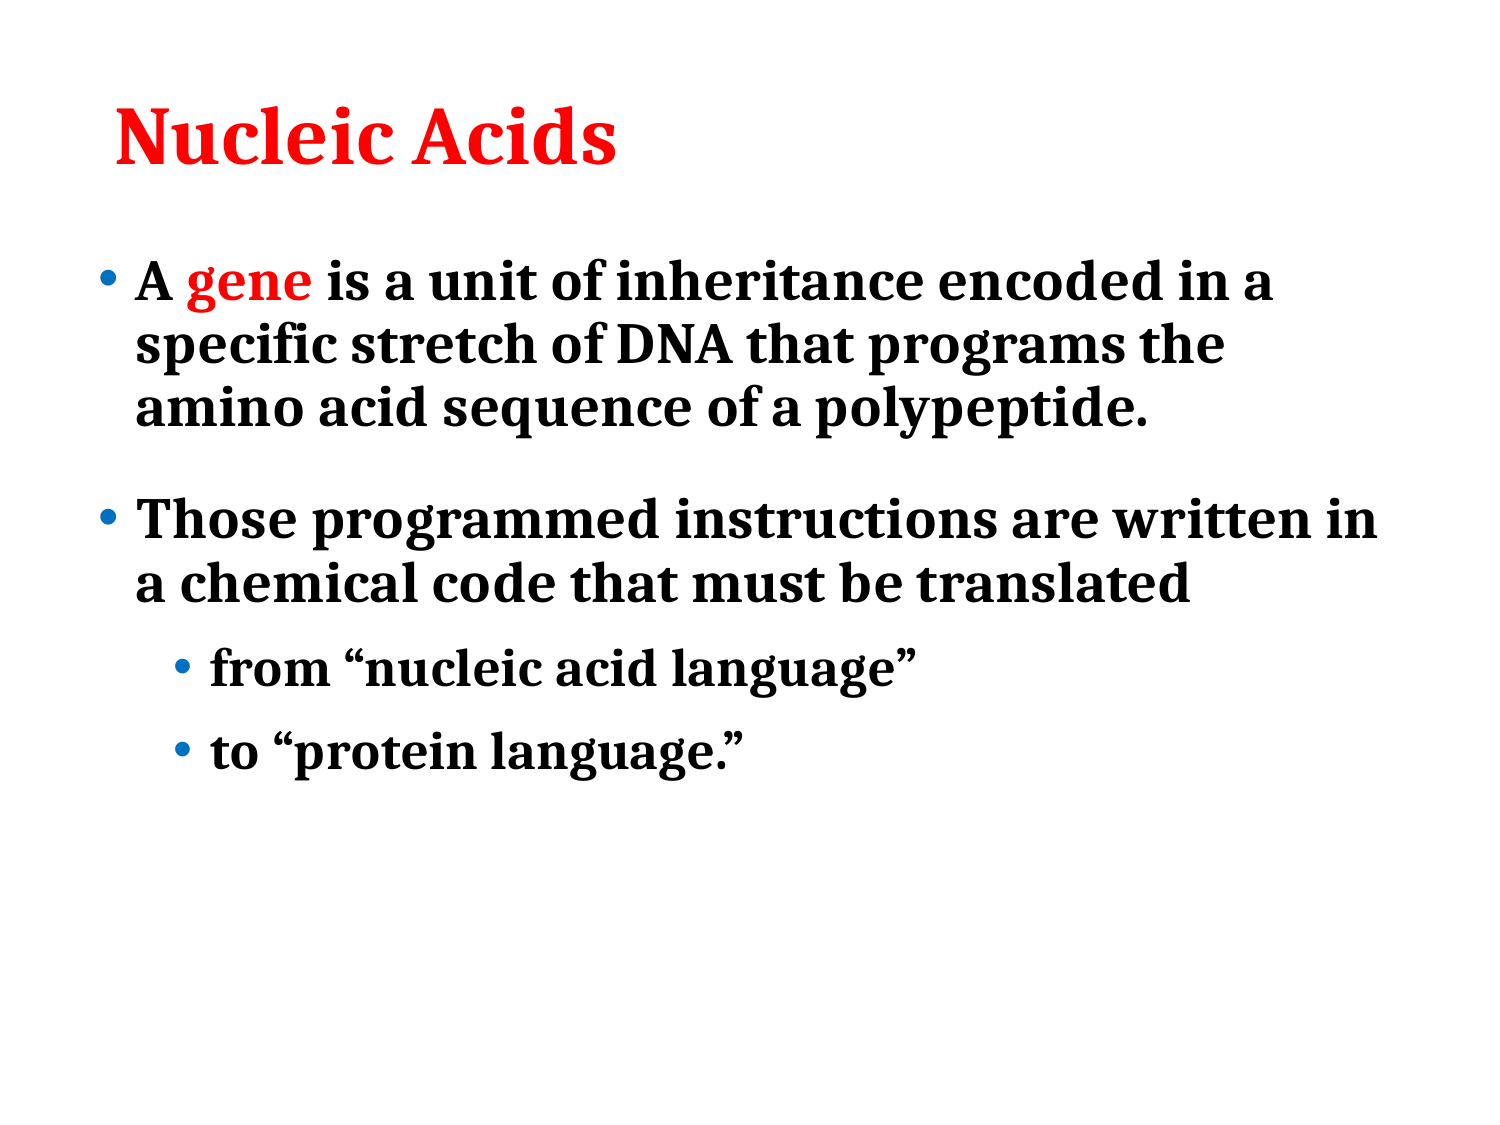

# Nucleic Acids
A gene is a unit of inheritance encoded in a specific stretch of DNA that programs the amino acid sequence of a polypeptide.
Those programmed instructions are written in a chemical code that must be translated
from “nucleic acid language”
to “protein language.”